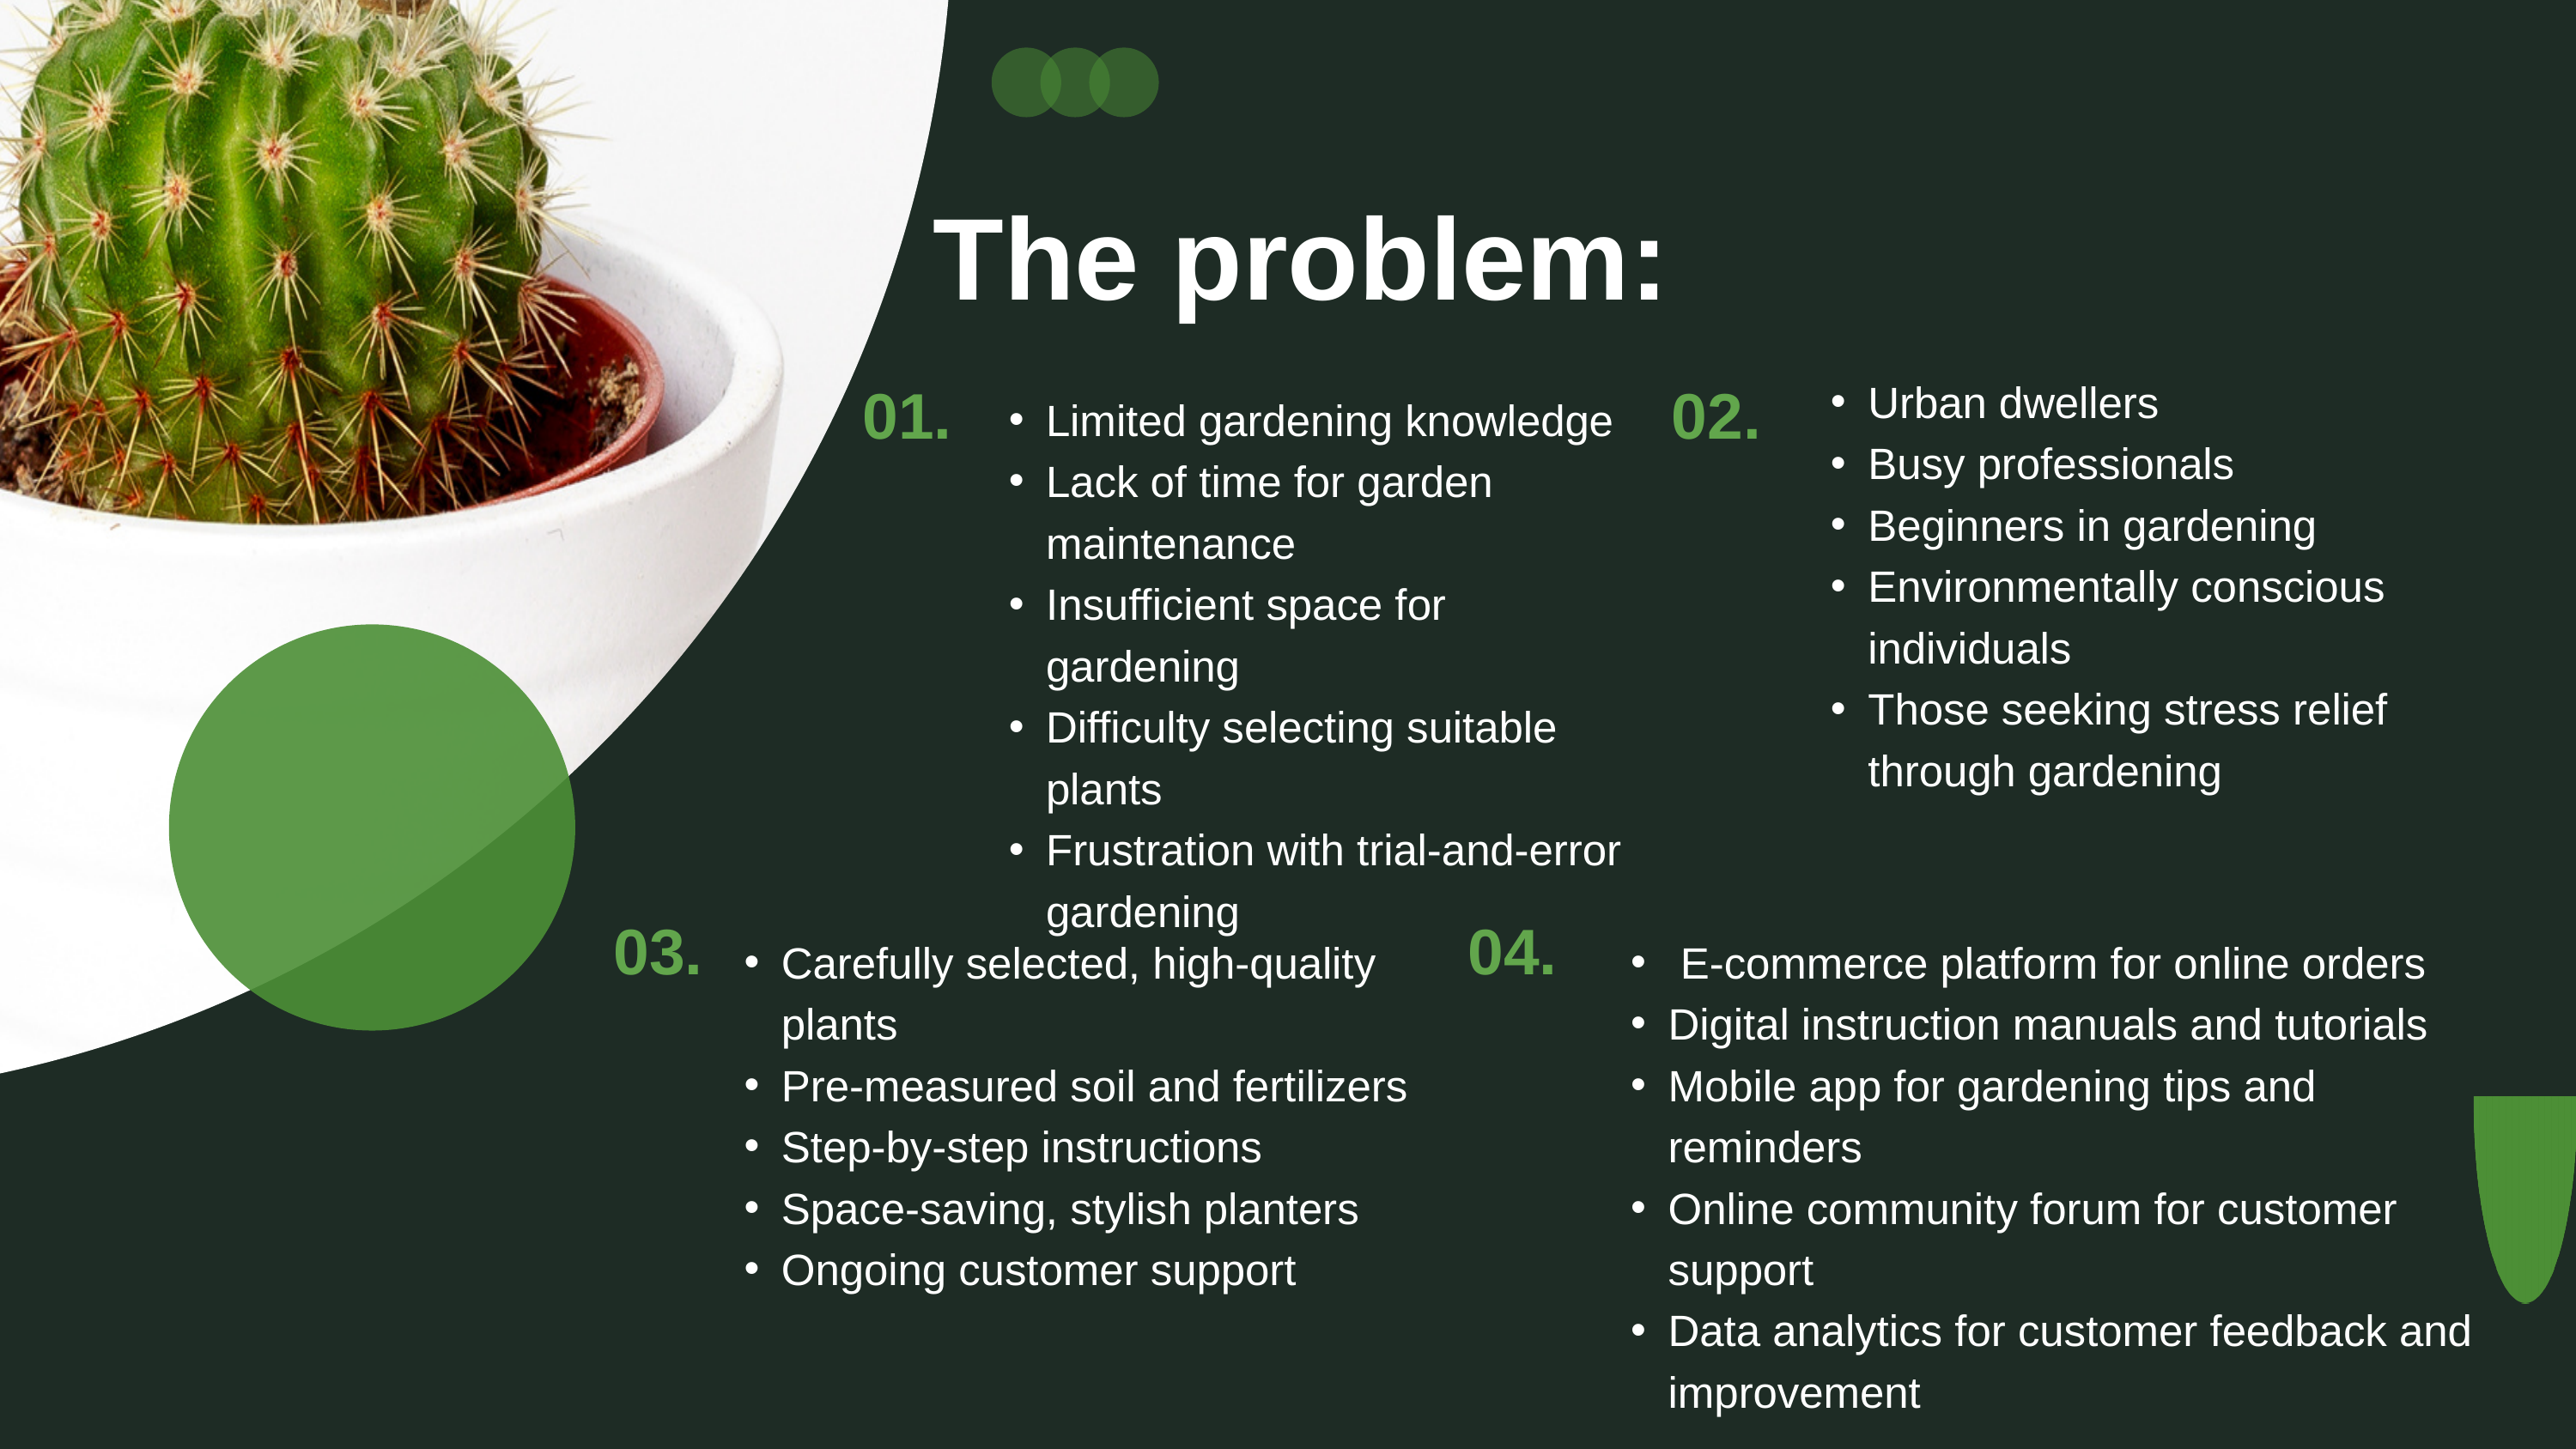

The problem:
01.
02.
Urban dwellers
Busy professionals
Beginners in gardening
Environmentally conscious individuals
Those seeking stress relief through gardening

Limited gardening knowledge
Lack of time for garden maintenance
Insufficient space for gardening
Difficulty selecting suitable plants
Frustration with trial-and-error gardening

03.
04.
Carefully selected, high-quality plants
Pre-measured soil and fertilizers
Step-by-step instructions
Space-saving, stylish planters
Ongoing customer support

 E-commerce platform for online orders
Digital instruction manuals and tutorials
Mobile app for gardening tips and reminders
Online community forum for customer support
Data analytics for customer feedback and improvement